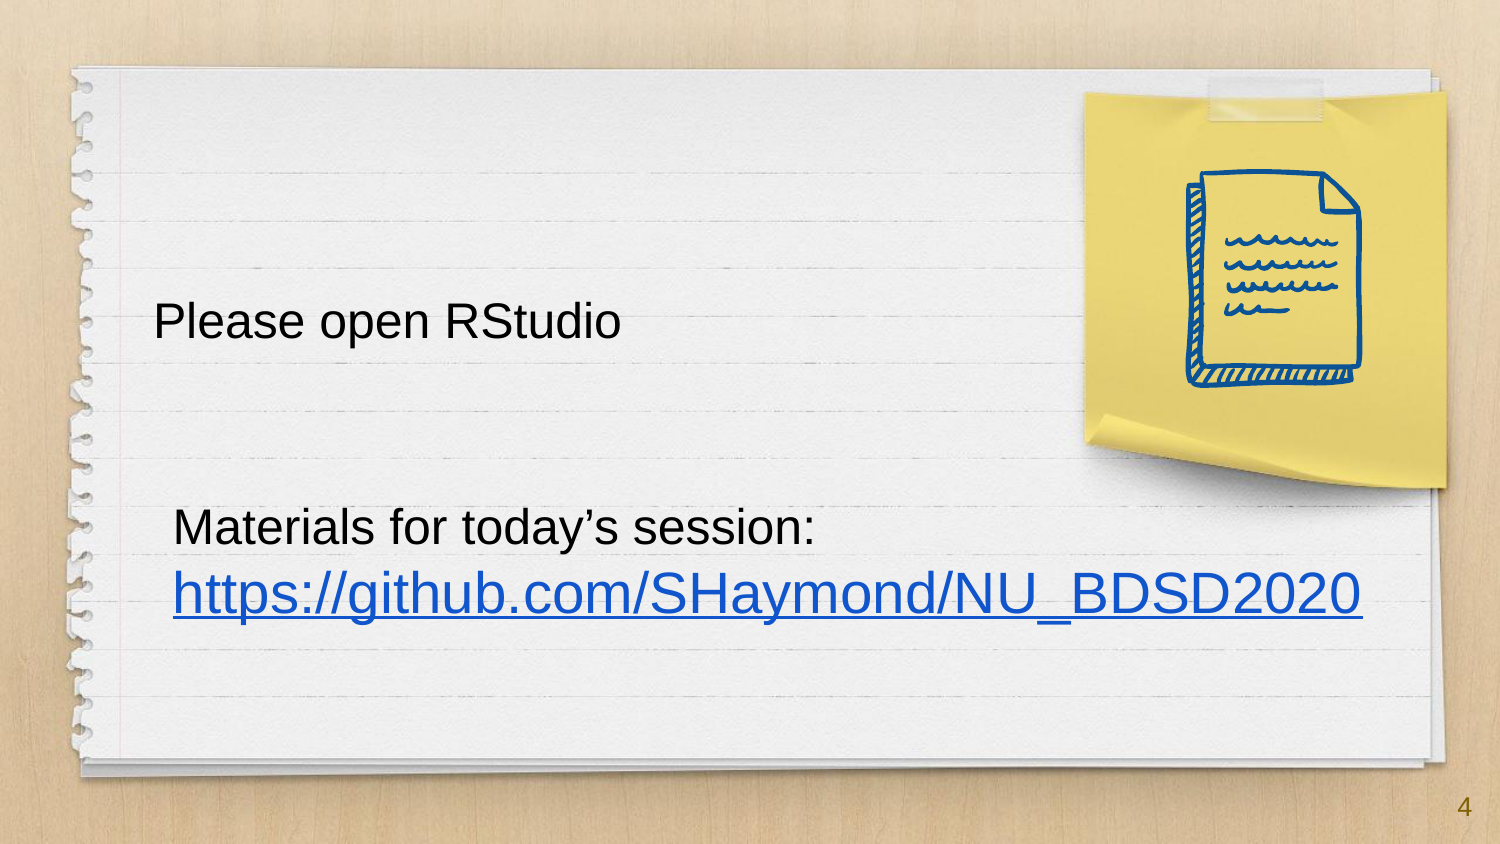

Please open RStudio
Materials for today’s session:
https://github.com/SHaymond/NU_BDSD2020
4